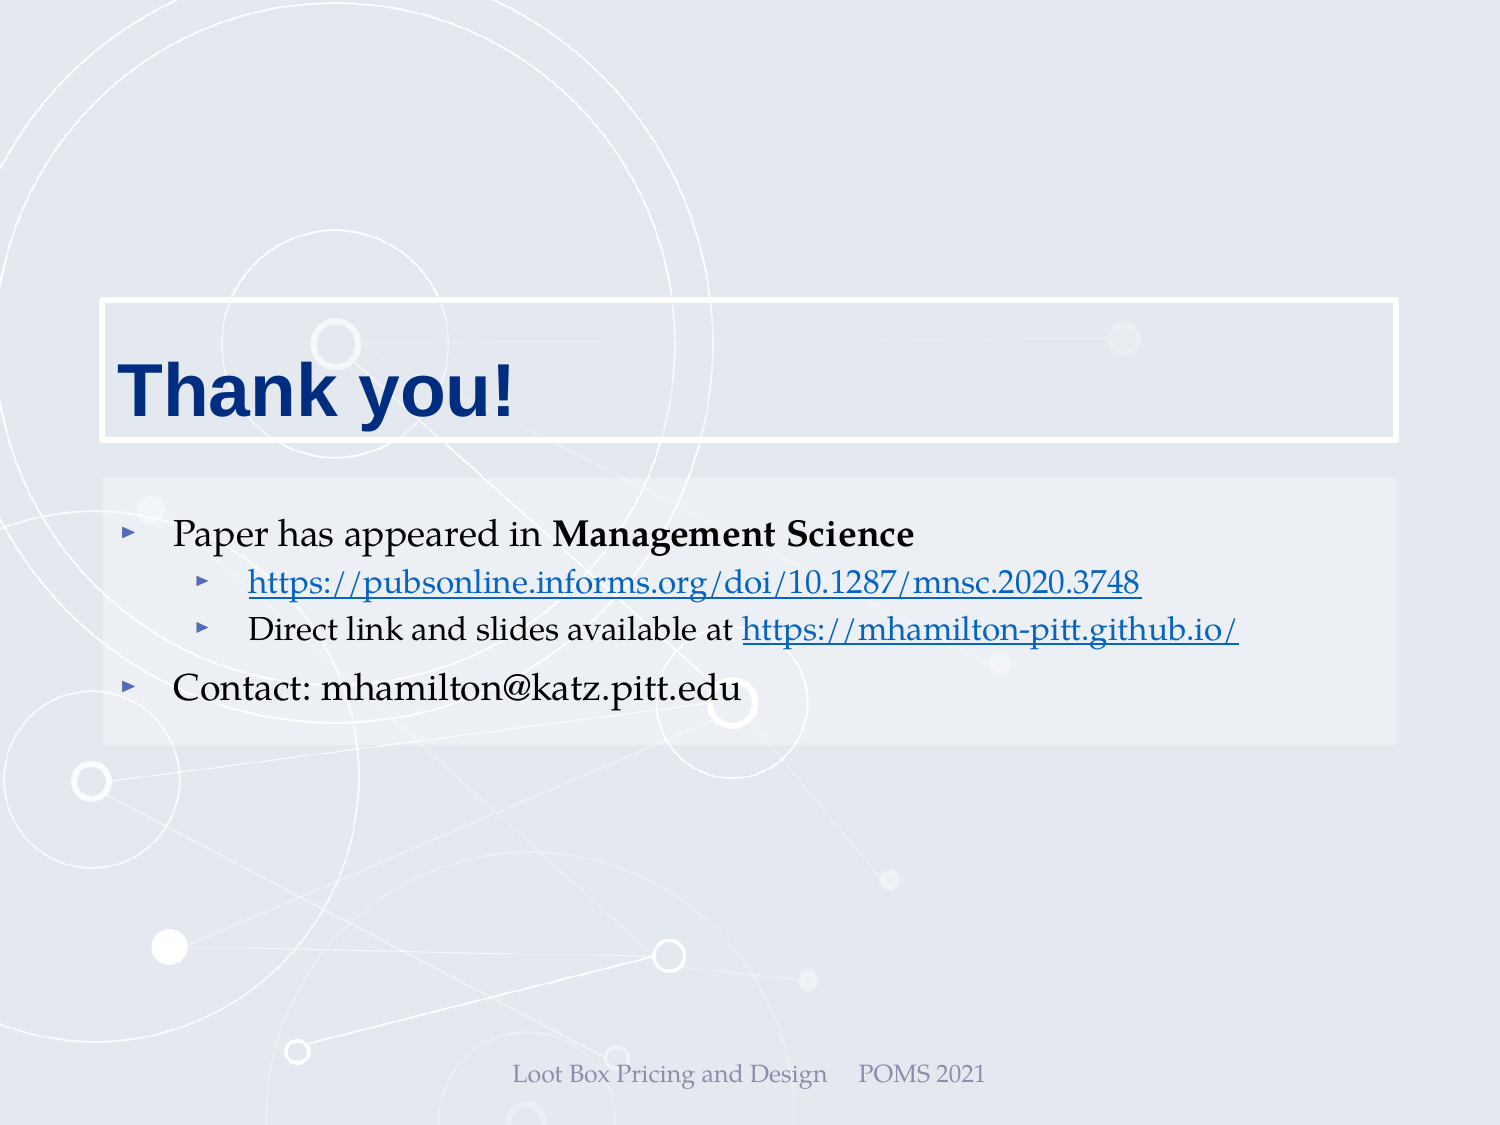

# Thank you!
Paper has appeared in Management Science
https://pubsonline.informs.org/doi/10.1287/mnsc.2020.3748
Direct link and slides available at https://mhamilton-pitt.github.io/
Contact: mhamilton@katz.pitt.edu
Loot Box Pricing and Design     POMS 2021